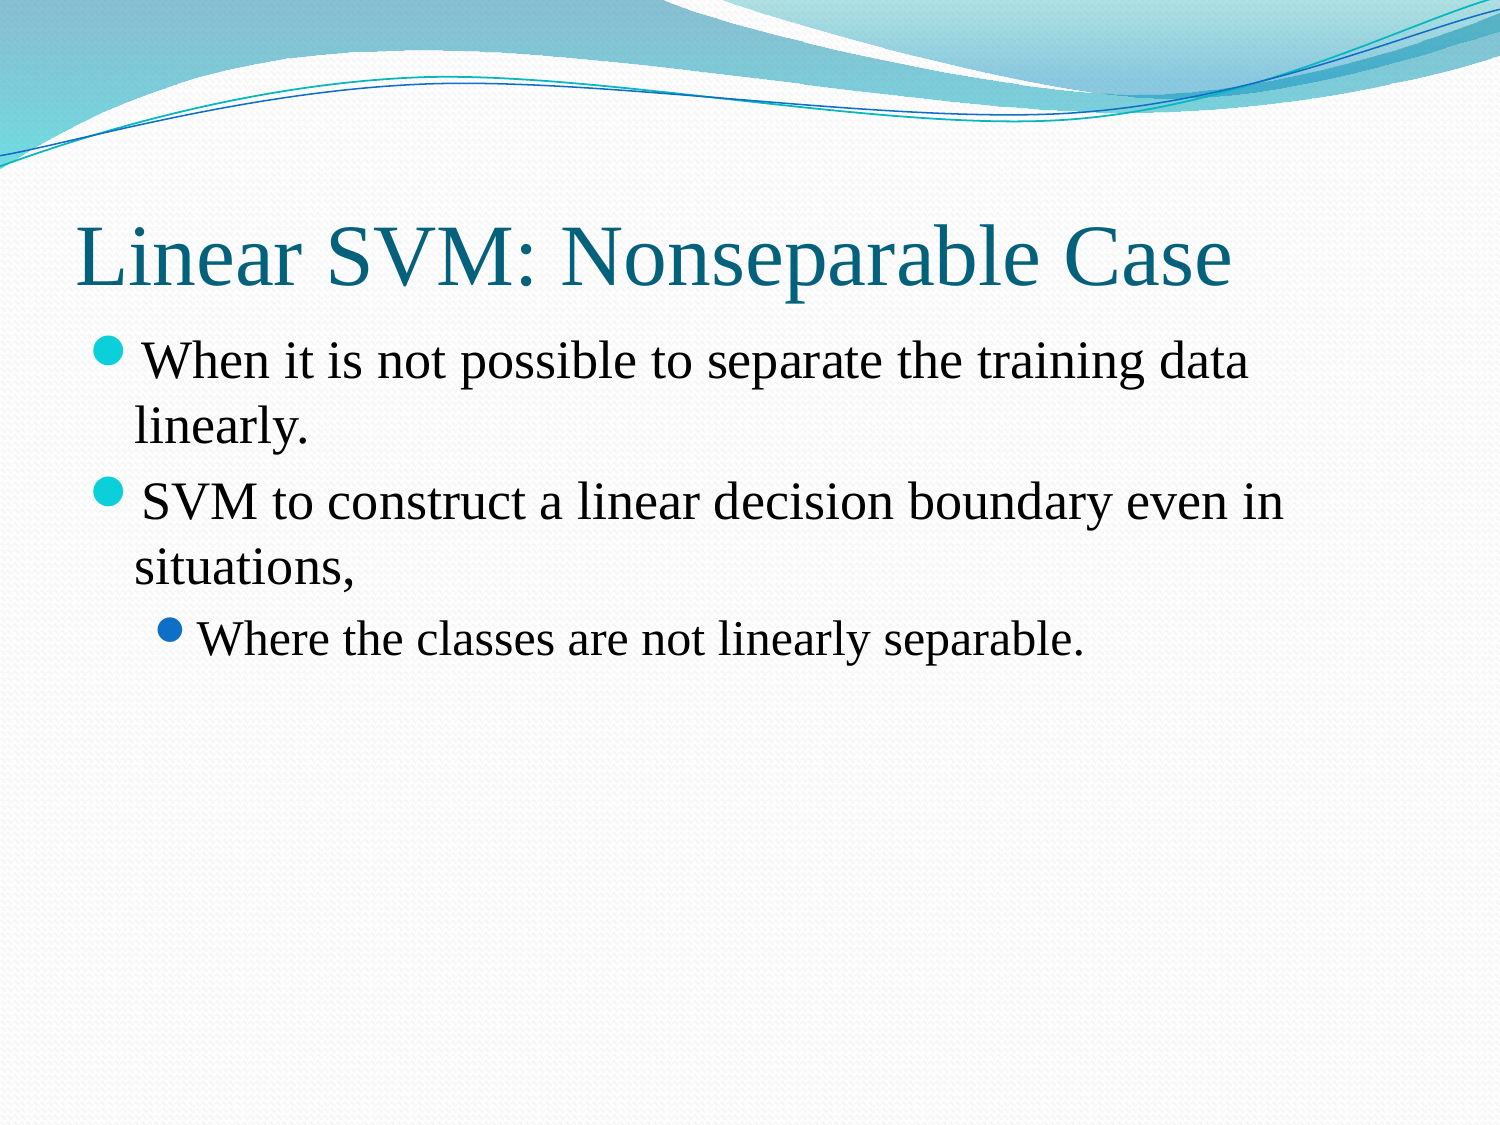

# Linear SVM: Nonseparable Case
When it is not possible to separate the training data linearly.
SVM to construct a linear decision boundary even in situations,
Where the classes are not linearly separable.